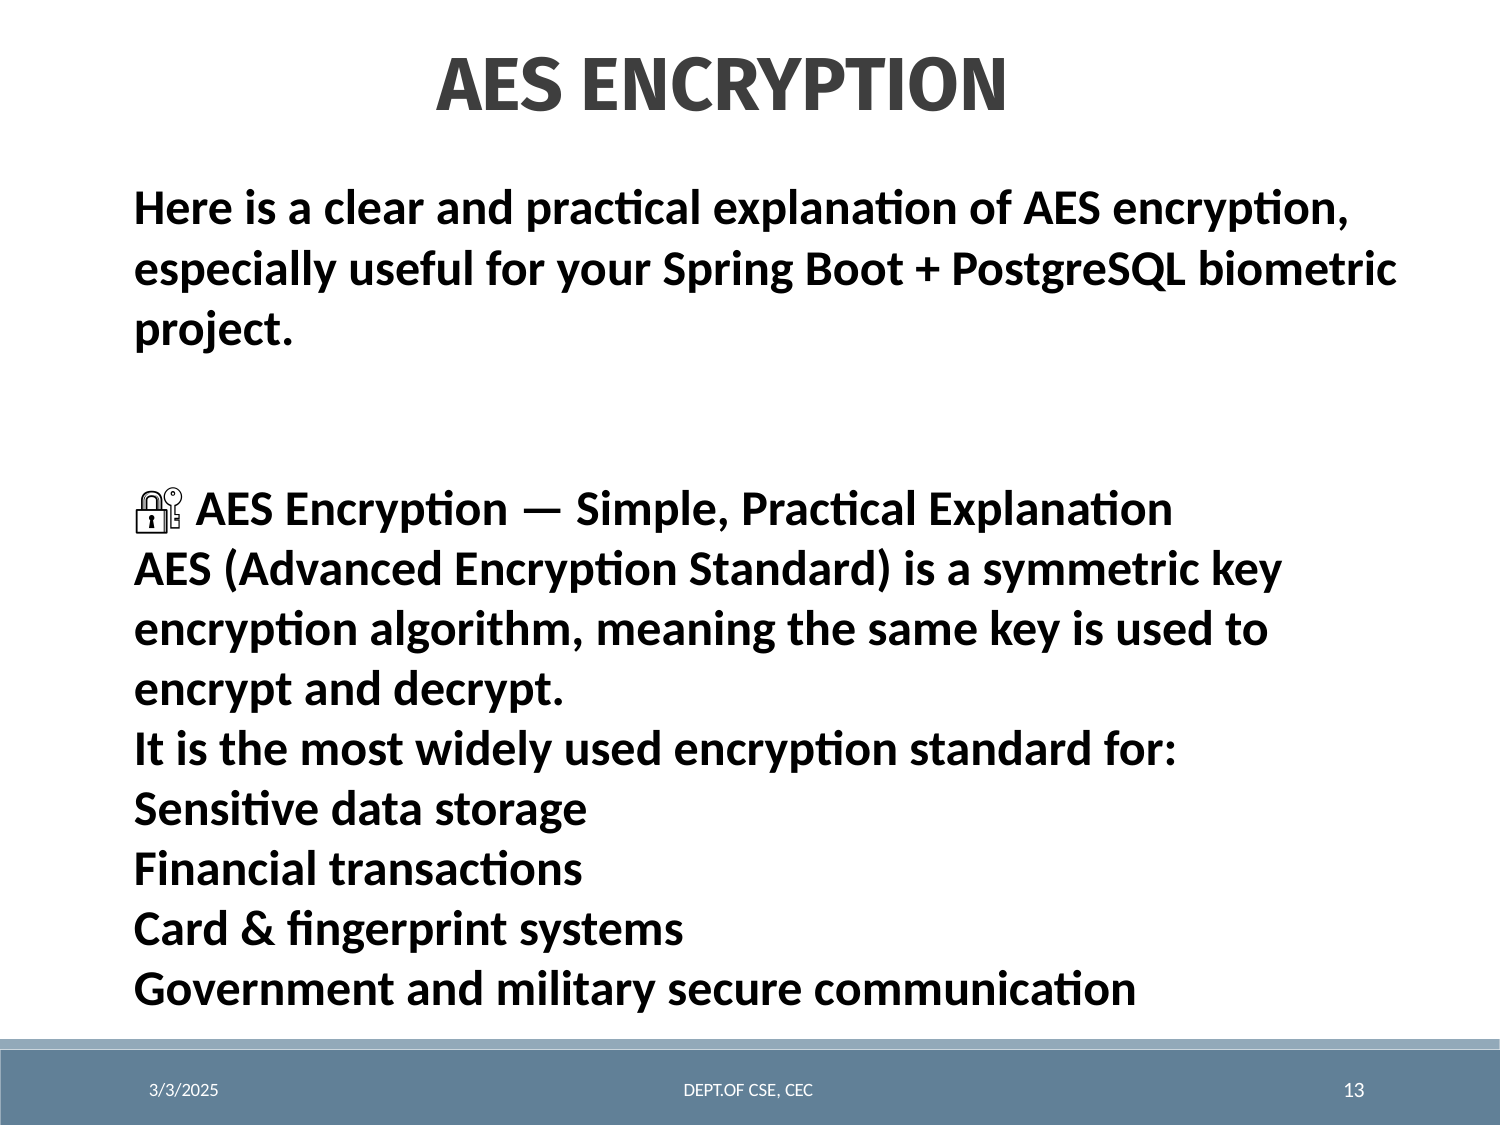

# AES ENCRYPTION
Here is a clear and practical explanation of AES encryption, especially useful for your Spring Boot + PostgreSQL biometric project.

🔐 AES Encryption — Simple, Practical Explanation
AES (Advanced Encryption Standard) is a symmetric key encryption algorithm, meaning the same key is used to encrypt and decrypt.
It is the most widely used encryption standard for:
Sensitive data storage
Financial transactions
Card & fingerprint systems
Government and military secure communication

13
3/3/2025
DEPT.OF CSE, CEC